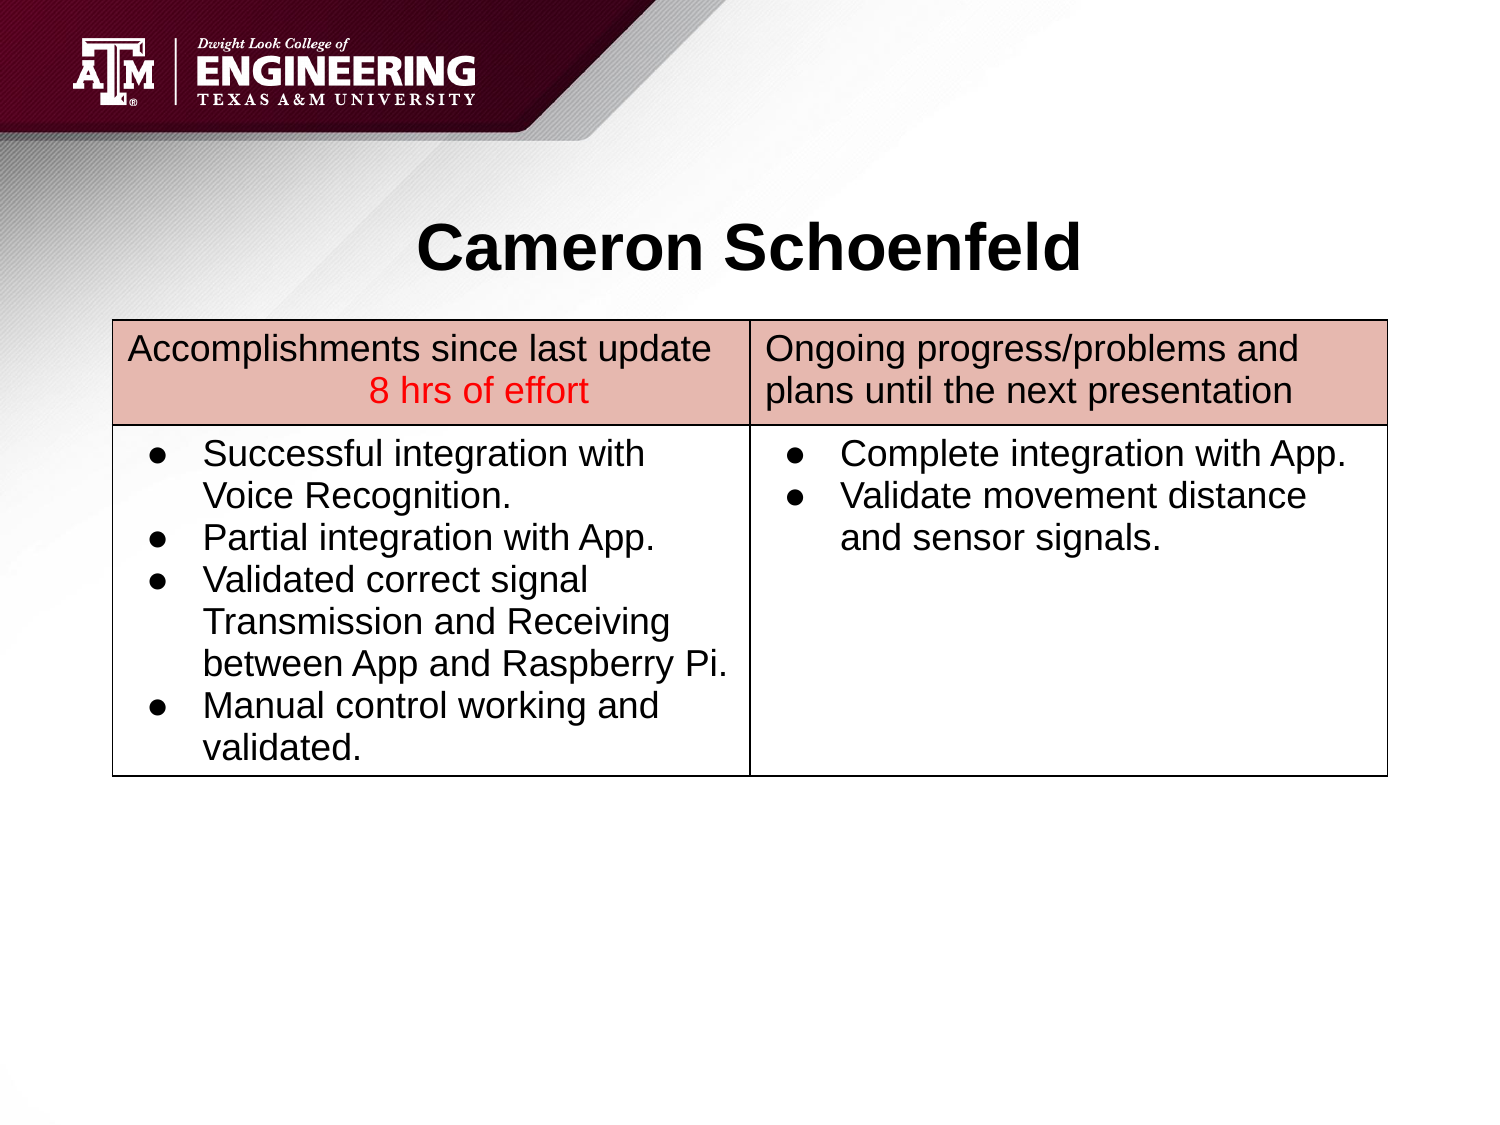

# Cameron Schoenfeld
| Accomplishments since last update 8 hrs of effort | Ongoing progress/problems and plans until the next presentation |
| --- | --- |
| Successful integration with Voice Recognition. Partial integration with App. Validated correct signal Transmission and Receiving between App and Raspberry Pi. Manual control working and validated. | Complete integration with App. Validate movement distance and sensor signals. |